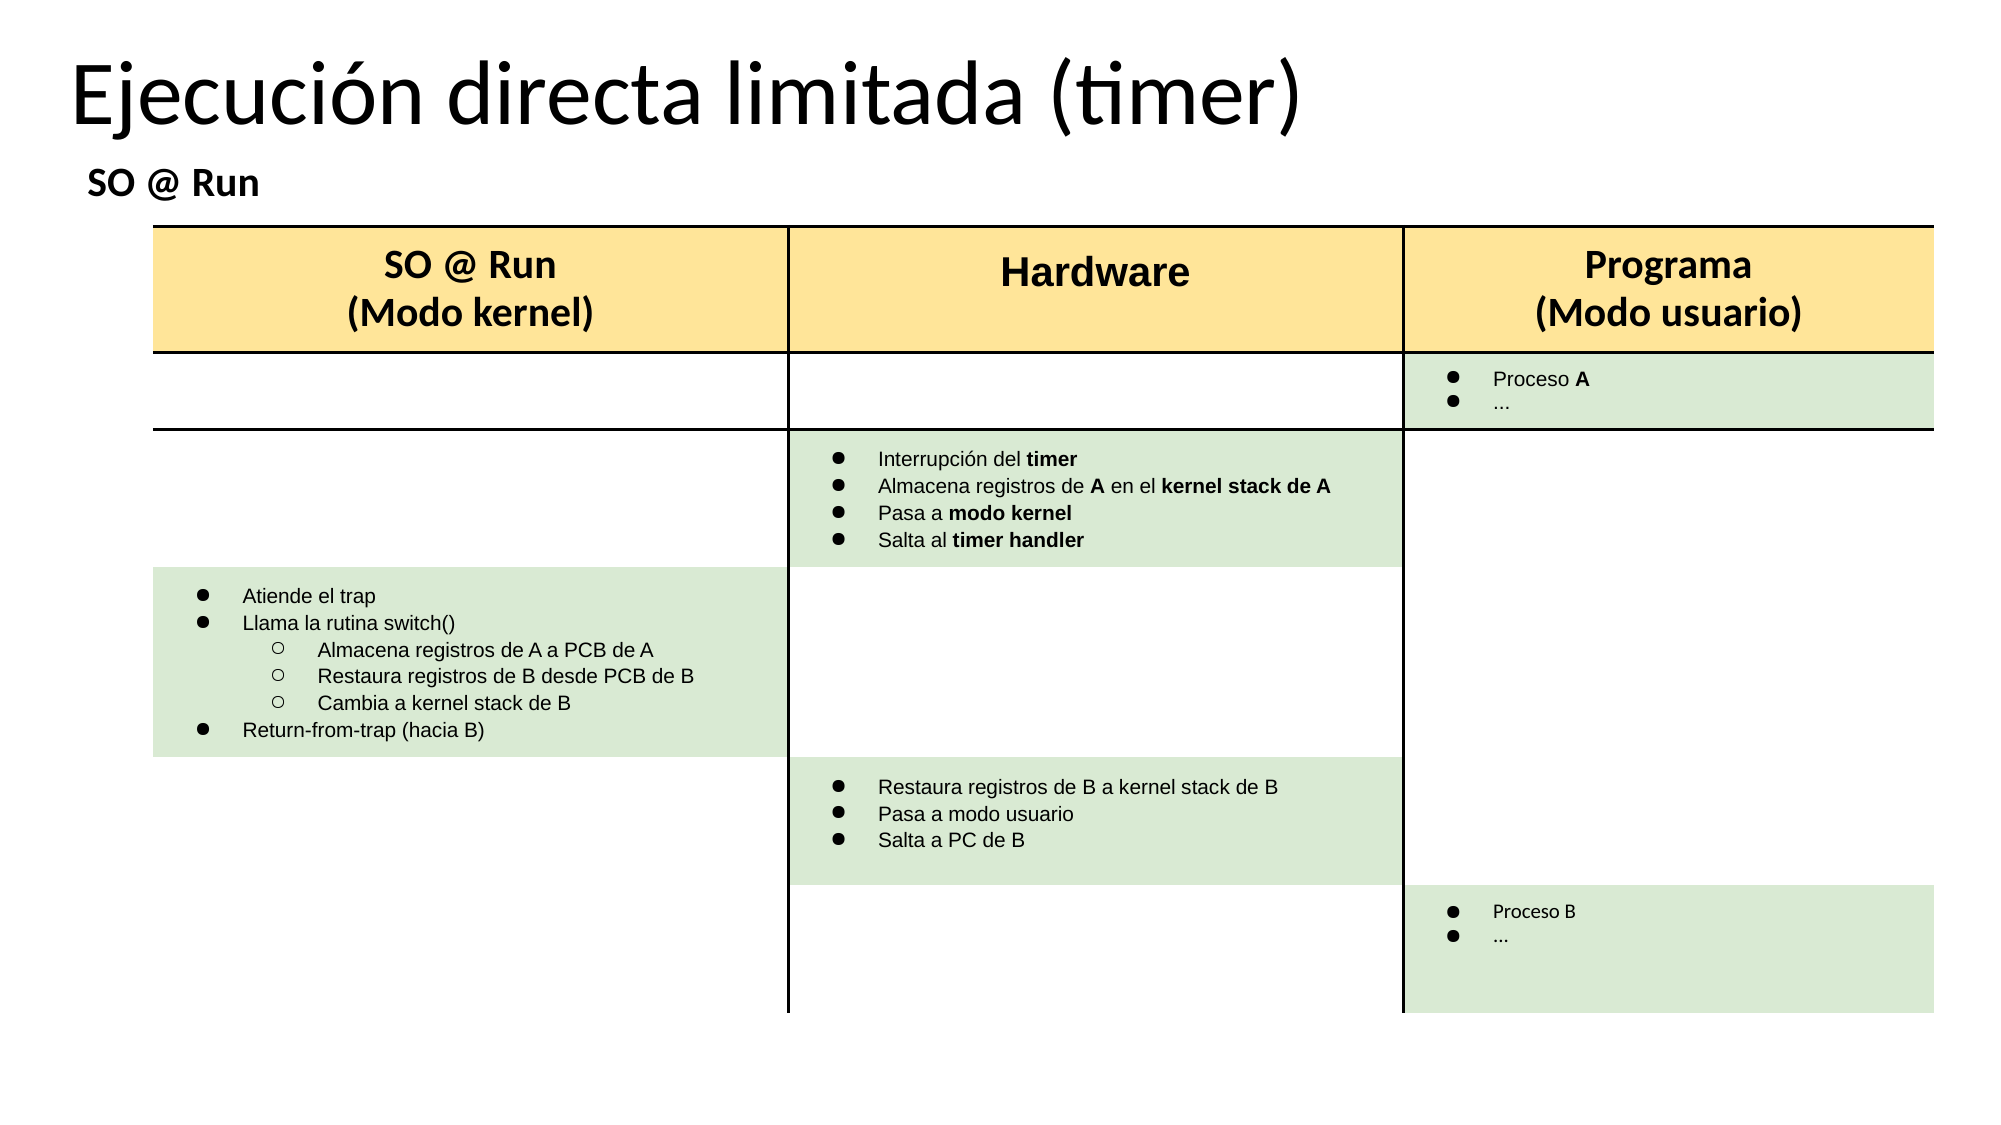

# Ejecución directa limitada (timer)
SO @ Run

| SO @ Run (Modo kernel) | Hardware | Programa (Modo usuario) |
| --- | --- | --- |
|  |  | Proceso A ... |
|  | Interrupción del timer Almacena registros de A en el kernel stack de A Pasa a modo kernel Salta al timer handler |  |
| Atiende el trap Llama la rutina switch() Almacena registros de A a PCB de A Restaura registros de B desde PCB de B Cambia a kernel stack de B Return-from-trap (hacia B) |  |  |
|  | Restaura registros de B a kernel stack de B Pasa a modo usuario Salta a PC de B |  |
|  |  | Proceso B ... |